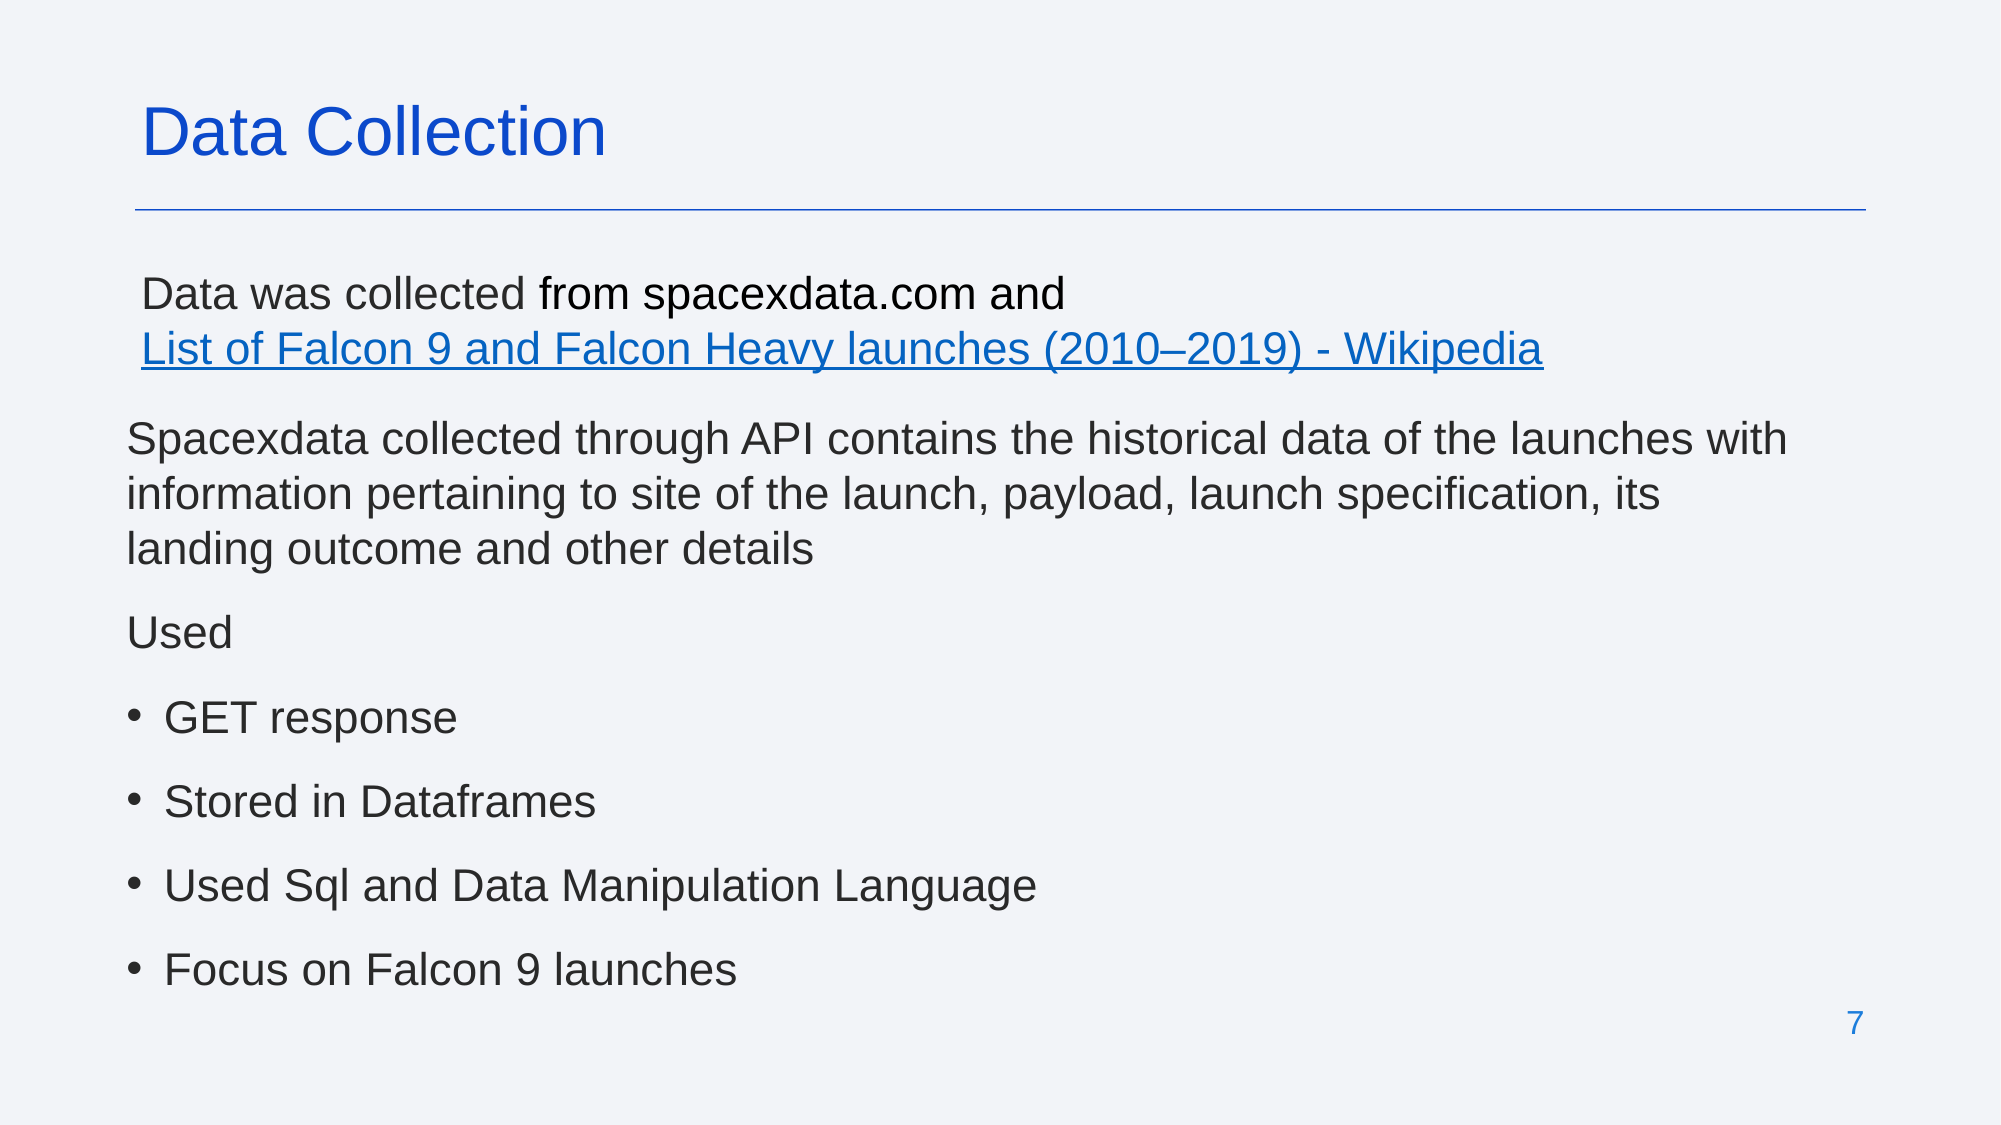

Data Collection
Data was collected from spacexdata.com and List of Falcon 9 and Falcon Heavy launches (2010–2019) - Wikipedia

Spacexdata collected through API contains the historical data of the launches with information pertaining to site of the launch, payload, launch specification, its landing outcome and other details
Used
GET response
Stored in Dataframes
Used Sql and Data Manipulation Language
Focus on Falcon 9 launches

7